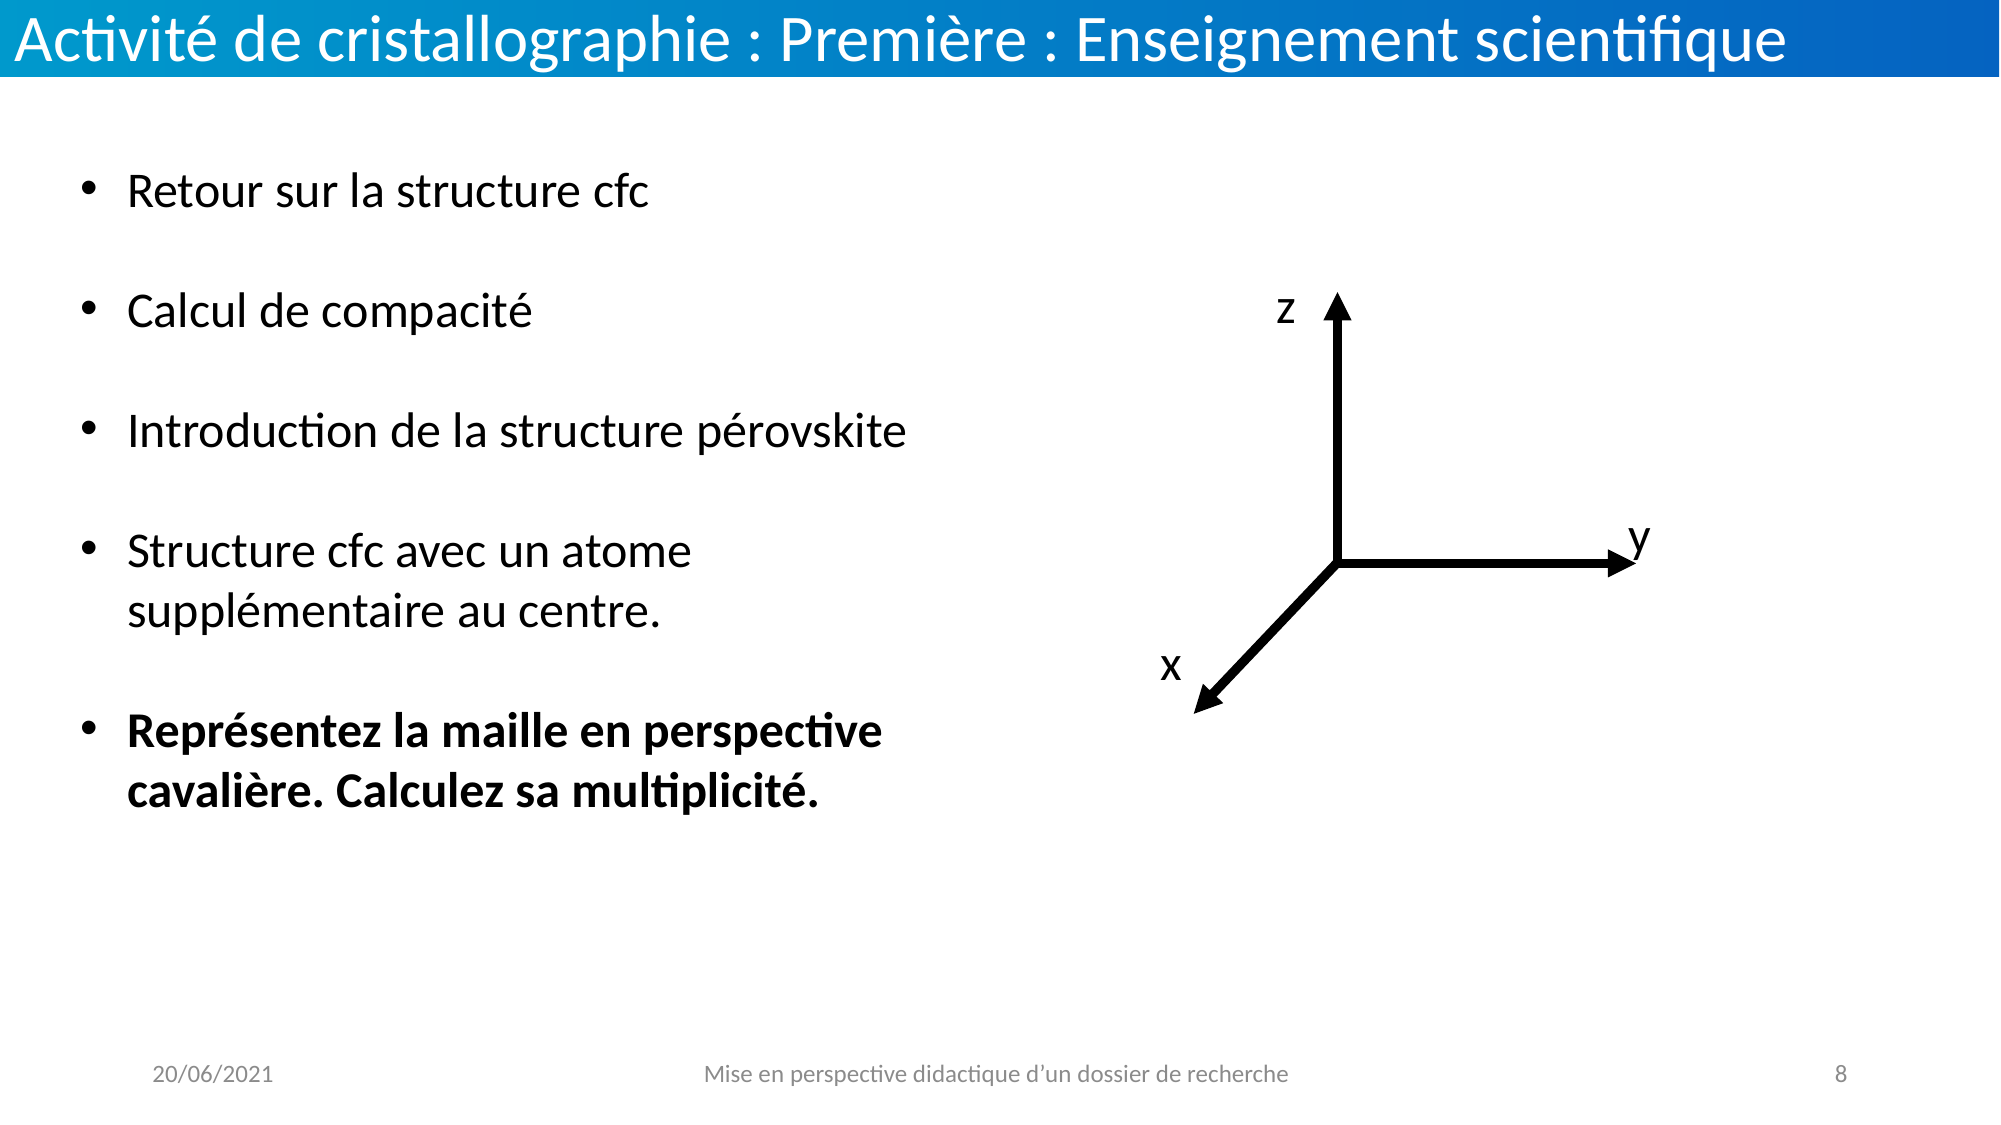

Activité de cristallographie : Première : Enseignement scientifique

Retour sur la structure cfc

Calcul de compacité

Introduction de la structure pérovskite

Structure cfc avec un atome supplémentaire au centre.

Représentez la maille en perspective cavalière. Calculez sa multiplicité.

z
y
x
20/06/2021
Mise en perspective didactique d’un dossier de recherche
8